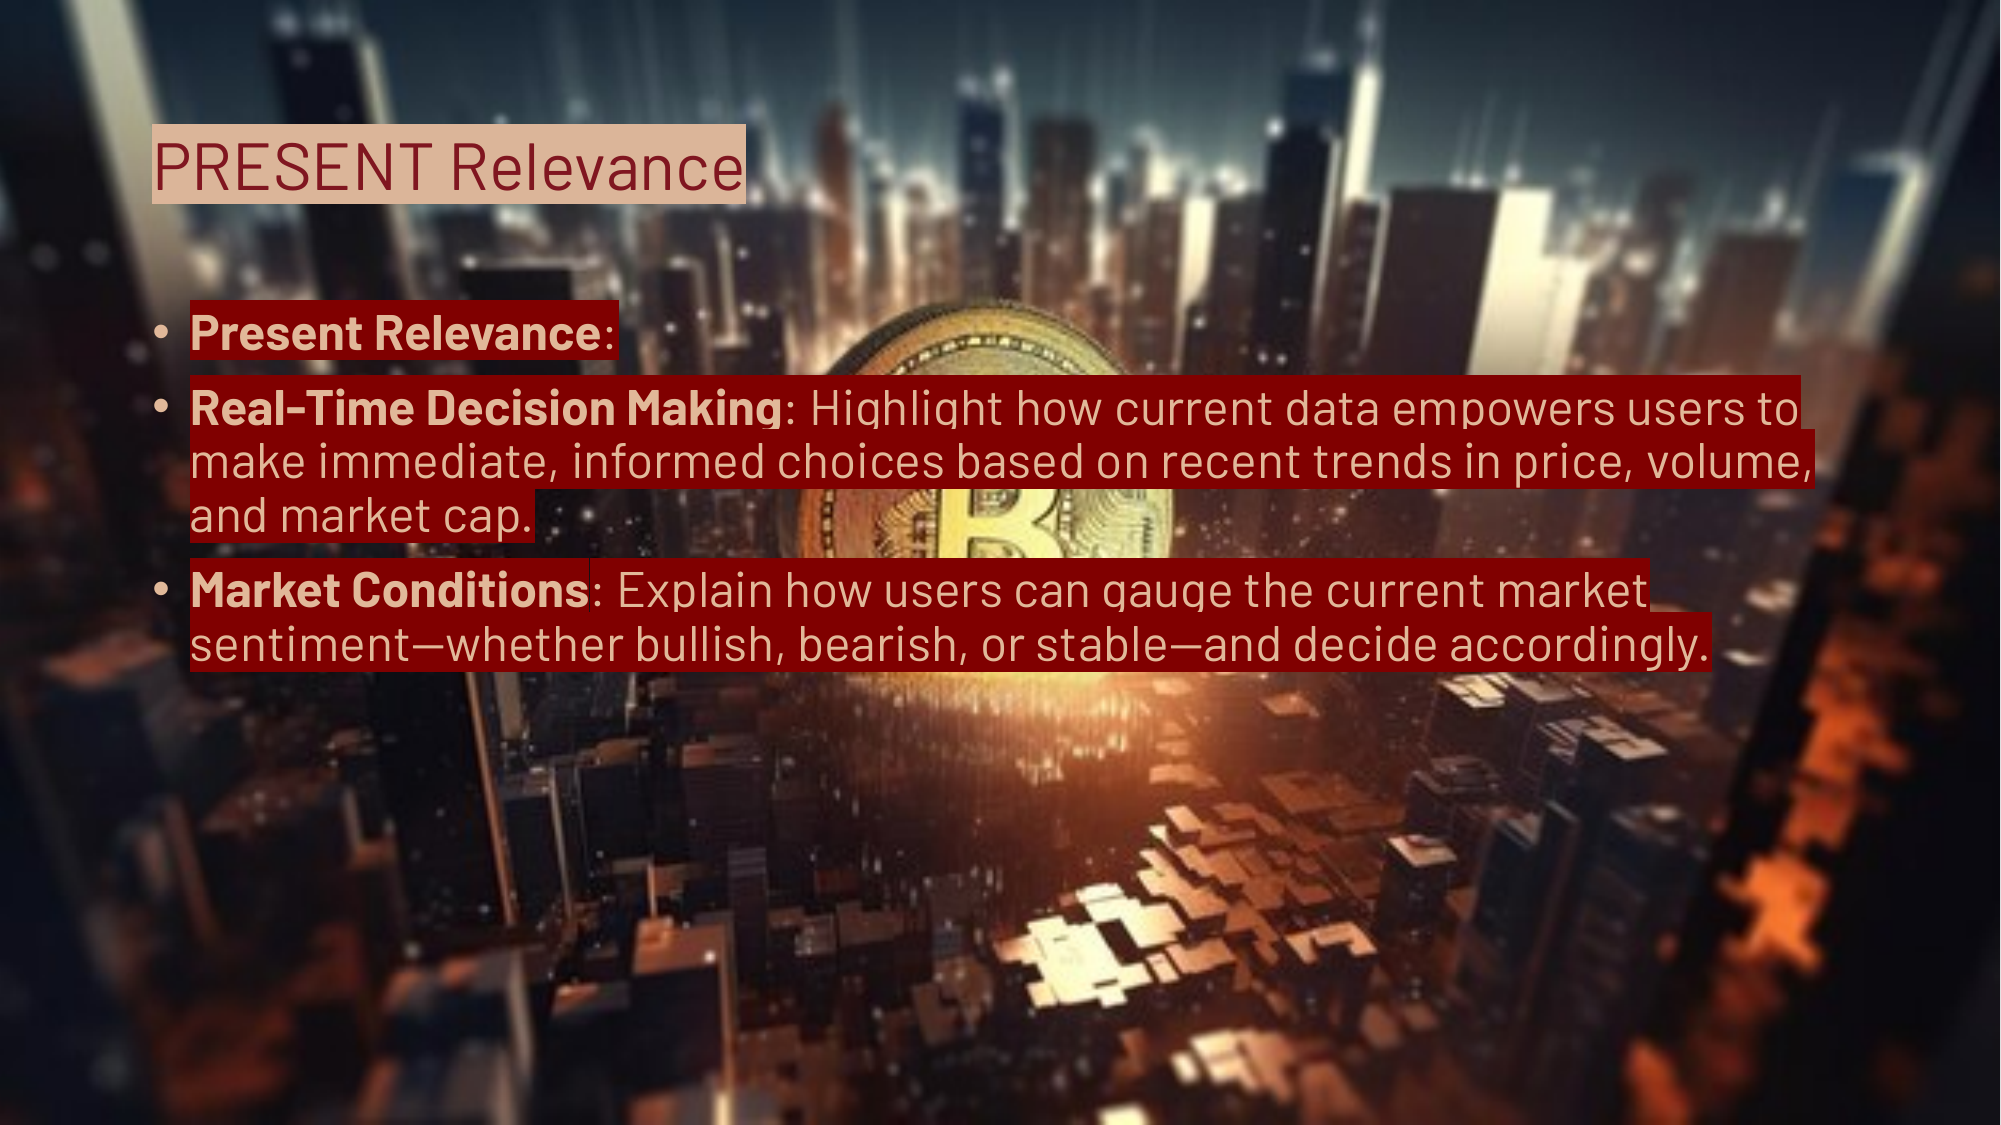

# PRESENT Relevance
Present Relevance:
Real-Time Decision Making: Highlight how current data empowers users to make immediate, informed choices based on recent trends in price, volume, and market cap.
Market Conditions: Explain how users can gauge the current market sentiment—whether bullish, bearish, or stable—and decide accordingly.